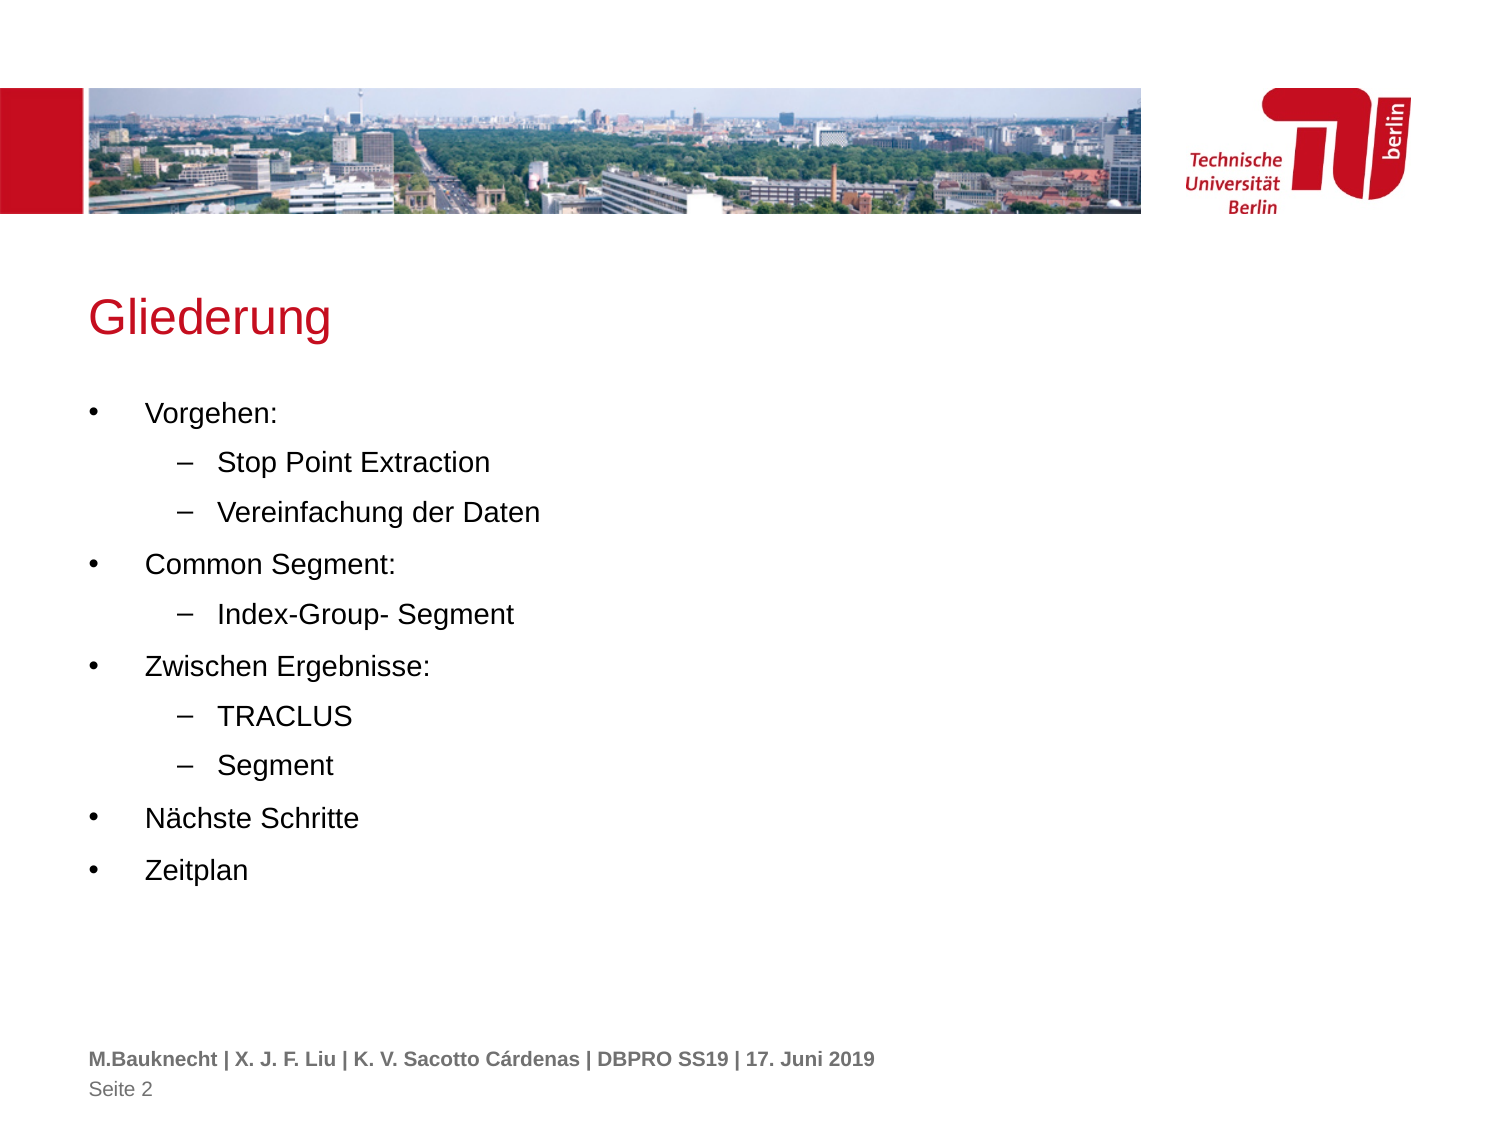

# Gliederung
Vorgehen:
Stop Point Extraction
Vereinfachung der Daten
Common Segment:
Index-Group- Segment
Zwischen Ergebnisse:
TRACLUS
Segment
Nächste Schritte
Zeitplan

M.Bauknecht | X. J. F. Liu | K. V. Sacotto Cárdenas | DBPRO SS19 | 17. Juni 2019
Seite 2